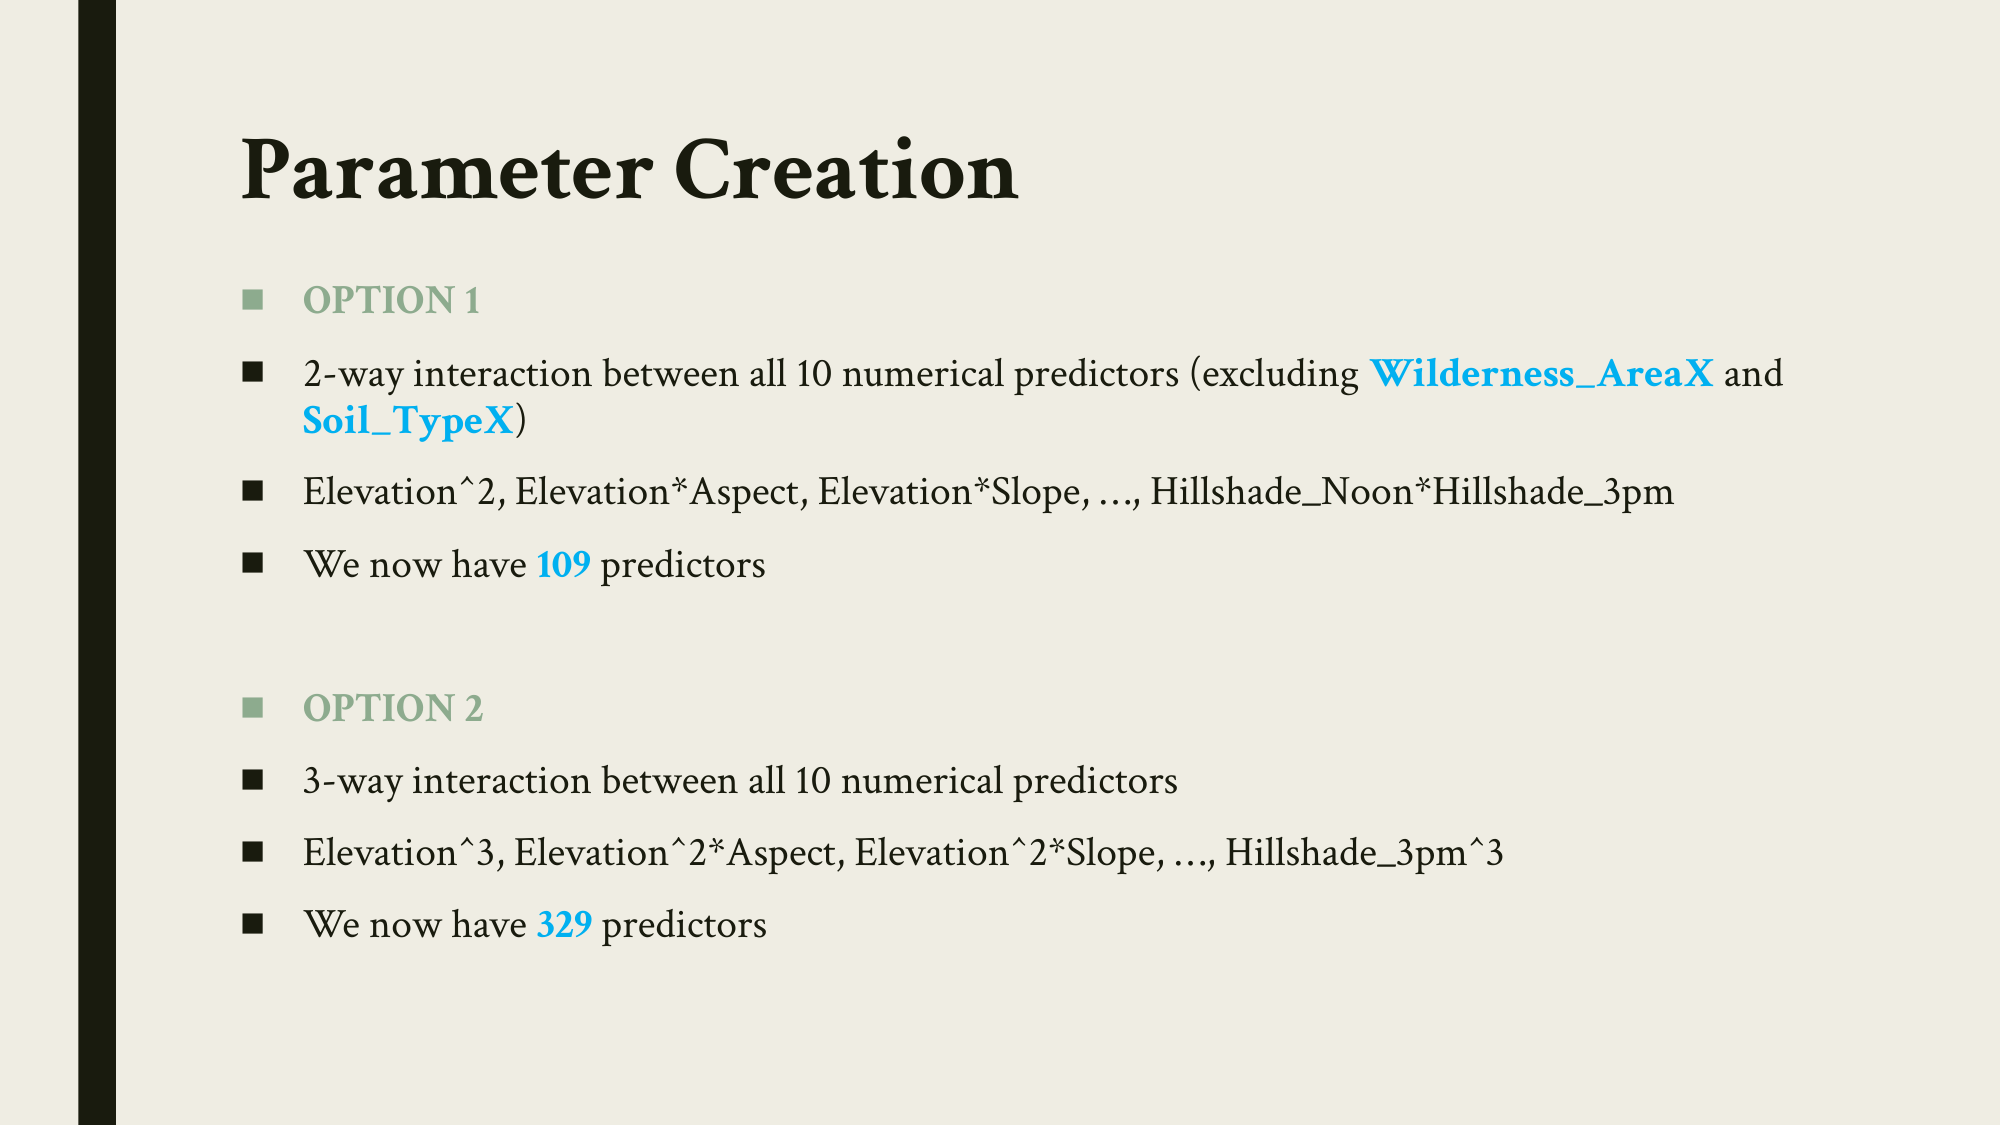

# Parameter Creation
OPTION 1
2-way interaction between all 10 numerical predictors (excluding Wilderness_AreaX and Soil_TypeX)
Elevation^2, Elevation*Aspect, Elevation*Slope, …, Hillshade_Noon*Hillshade_3pm
We now have 109 predictors

OPTION 2
3-way interaction between all 10 numerical predictors
Elevation^3, Elevation^2*Aspect, Elevation^2*Slope, …, Hillshade_3pm^3
We now have 329 predictors